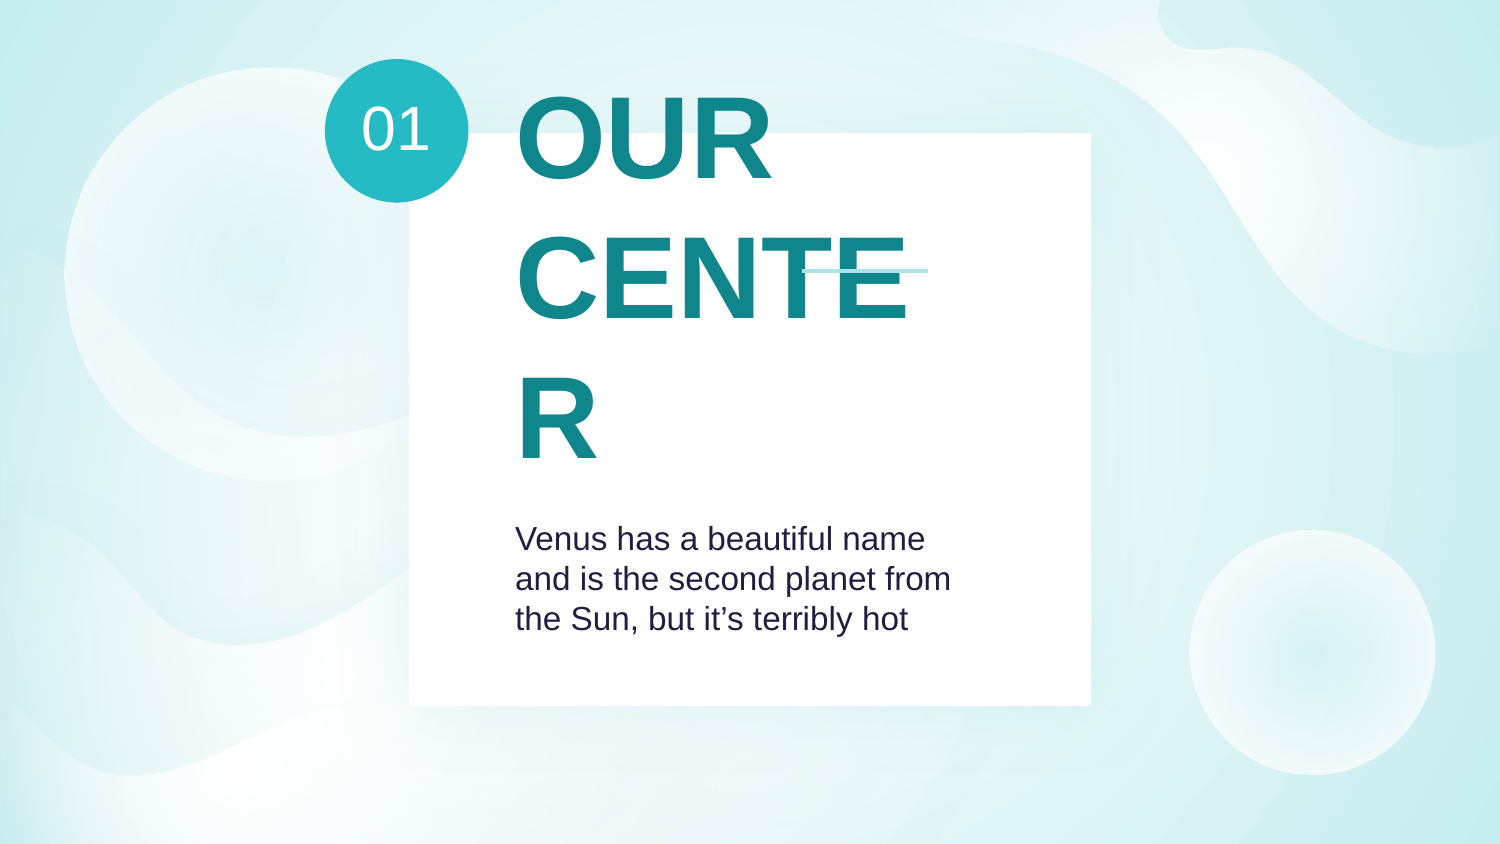

01

# OUR CENTER
Venus has a beautiful name and is the second planet from the Sun, but it’s terribly hot